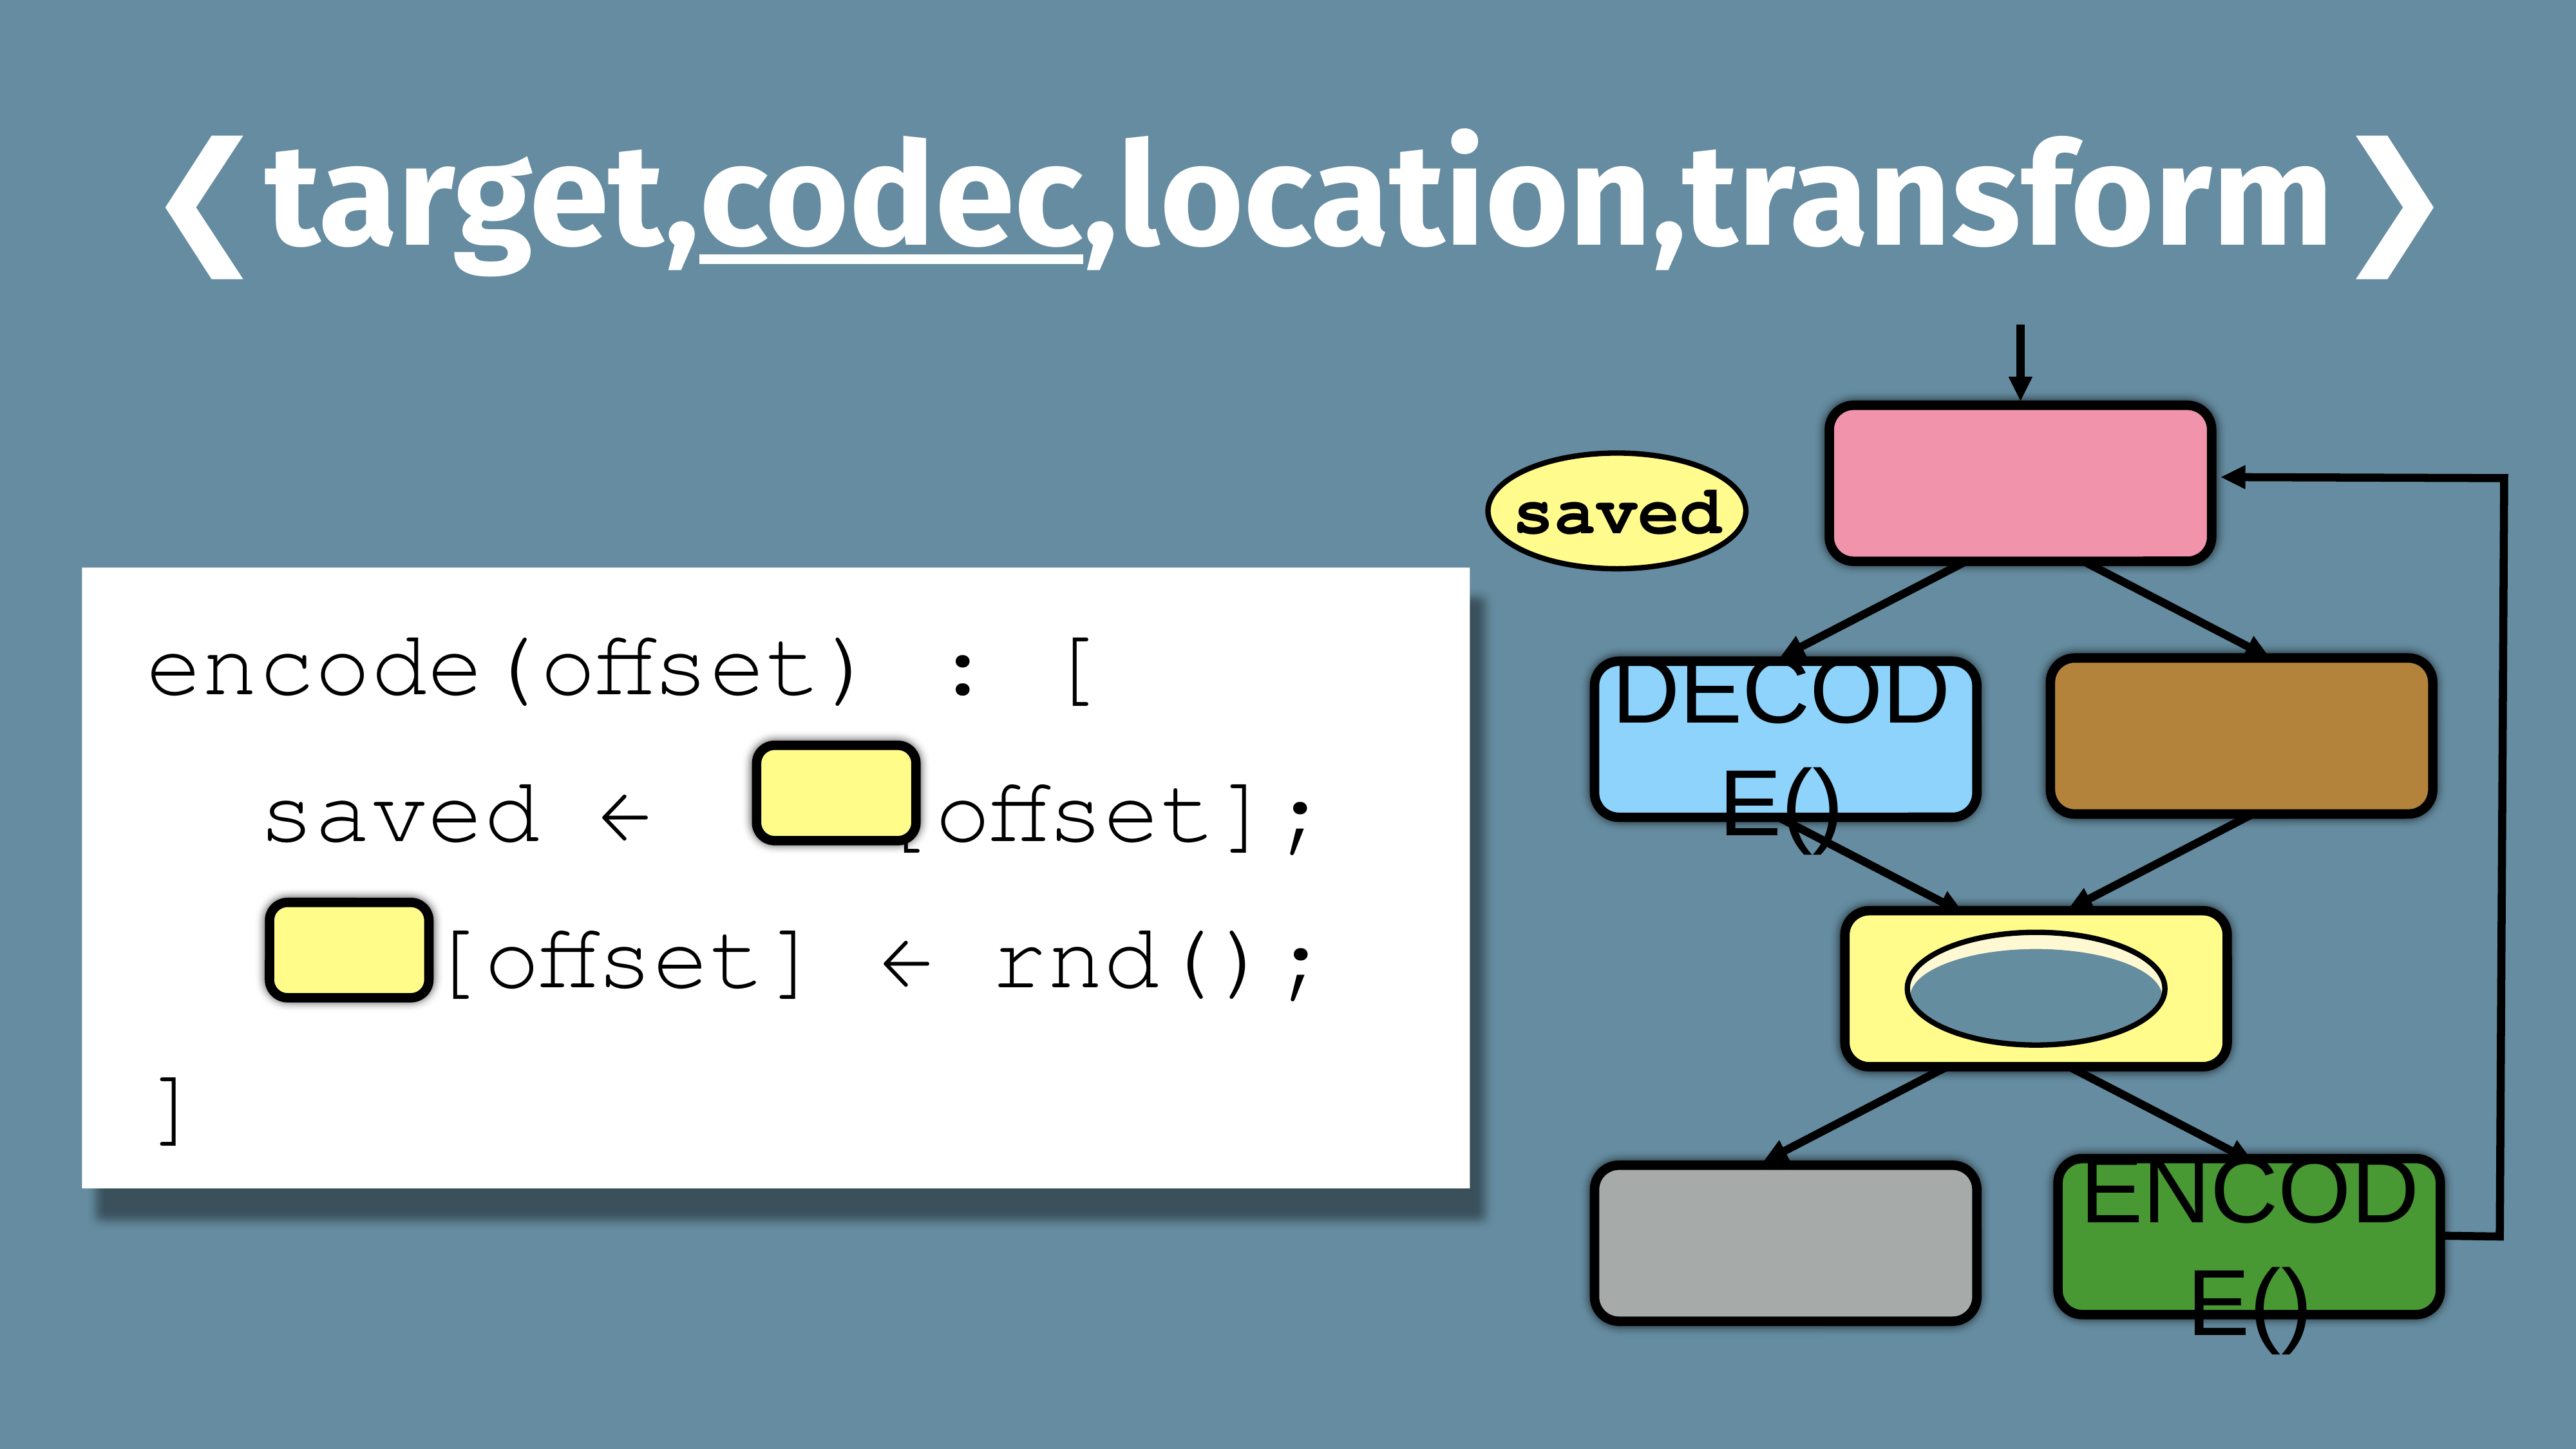

❮target,codec,location,transform❯

DECODE()

ENCODE()

saved

   encode(offset) : [
     saved ←    [offset];
        [offset] ← rnd();
   ]